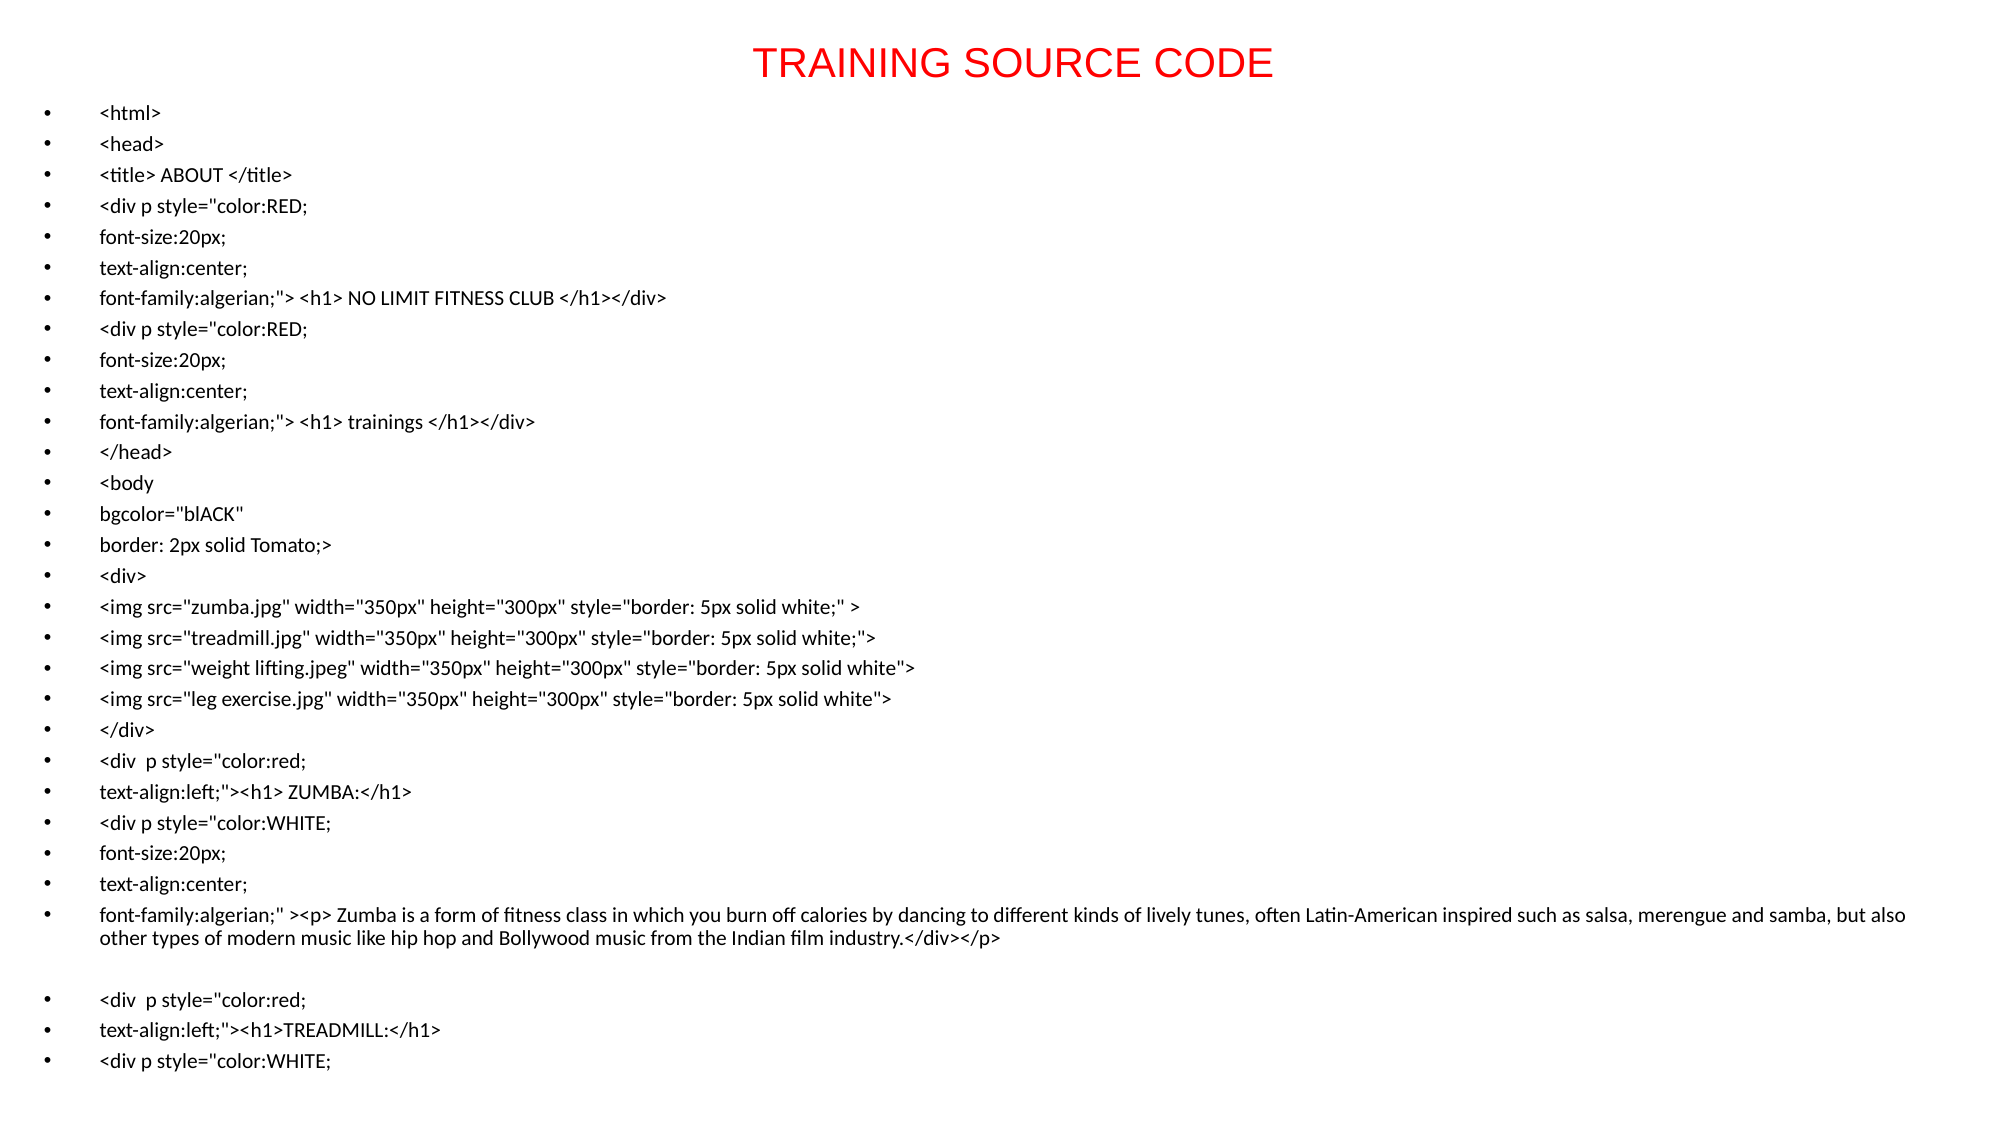

# TRAINING SOURCE CODE
<html>
<head>
<title> ABOUT </title>
<div p style="color:RED;
font-size:20px;
text-align:center;
font-family:algerian;"> <h1> NO LIMIT FITNESS CLUB </h1></div>
<div p style="color:RED;
font-size:20px;
text-align:center;
font-family:algerian;"> <h1> trainings </h1></div>
</head>
<body
bgcolor="blACK"
border: 2px solid Tomato;>
<div>
<img src="zumba.jpg" width="350px" height="300px" style="border: 5px solid white;" >
<img src="treadmill.jpg" width="350px" height="300px" style="border: 5px solid white;">
<img src="weight lifting.jpeg" width="350px" height="300px" style="border: 5px solid white">
<img src="leg exercise.jpg" width="350px" height="300px" style="border: 5px solid white">
</div>
<div  p style="color:red;
text-align:left;"><h1> ZUMBA:</h1>
<div p style="color:WHITE;
font-size:20px;
text-align:center;
font-family:algerian;" ><p> Zumba is a form of fitness class in which you burn off calories by dancing to different kinds of lively tunes, often Latin-American inspired such as salsa, merengue and samba, but also other types of modern music like hip hop and Bollywood music from the Indian film industry.</div></p>

<div  p style="color:red;
text-align:left;"><h1>TREADMILL:</h1>
<div p style="color:WHITE;